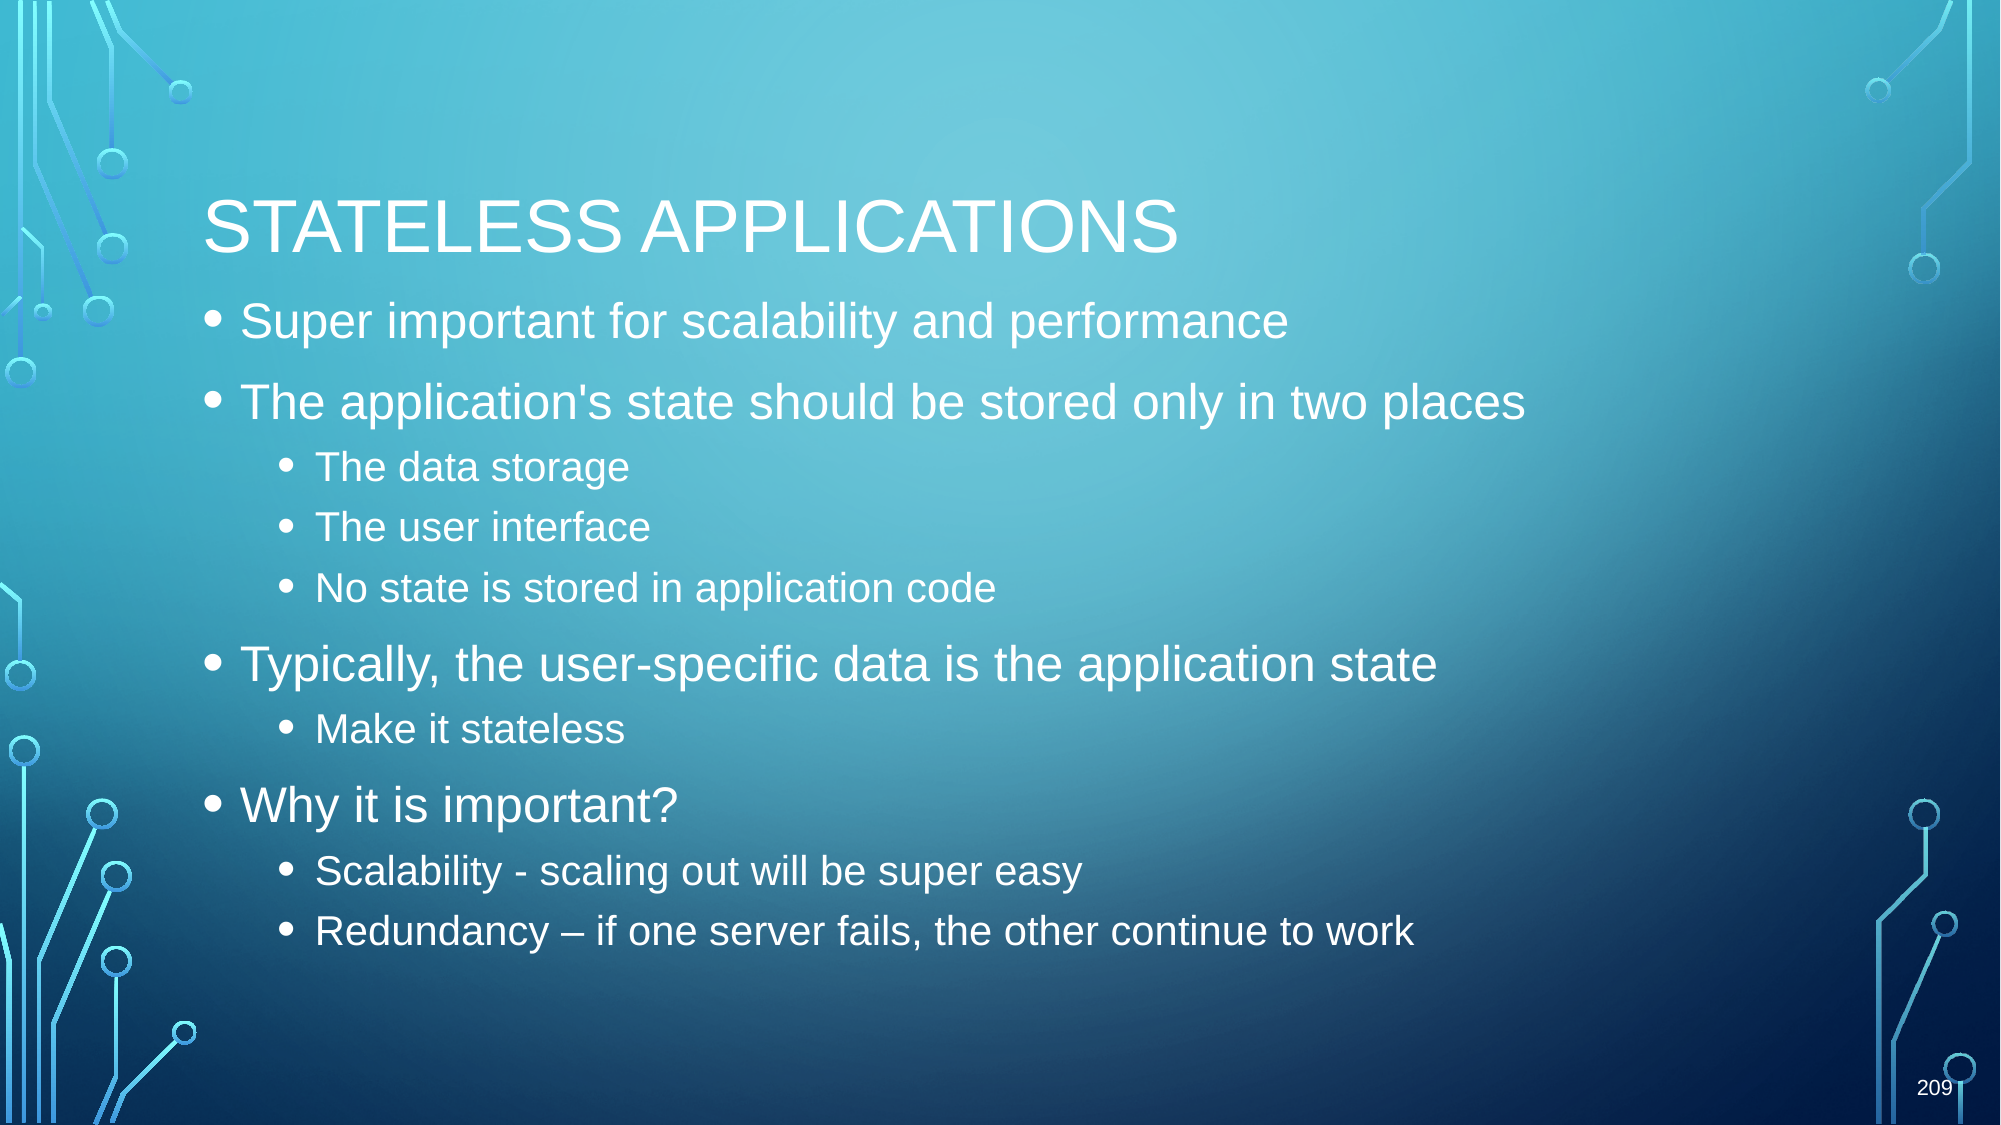

# Stateless applications
Super important for scalability and performance
The application's state should be stored only in two places
The data storage
The user interface
No state is stored in application code
Typically, the user-specific data is the application state
Make it stateless
Why it is important?
Scalability - scaling out will be super easy
Redundancy – if one server fails, the other continue to work

209